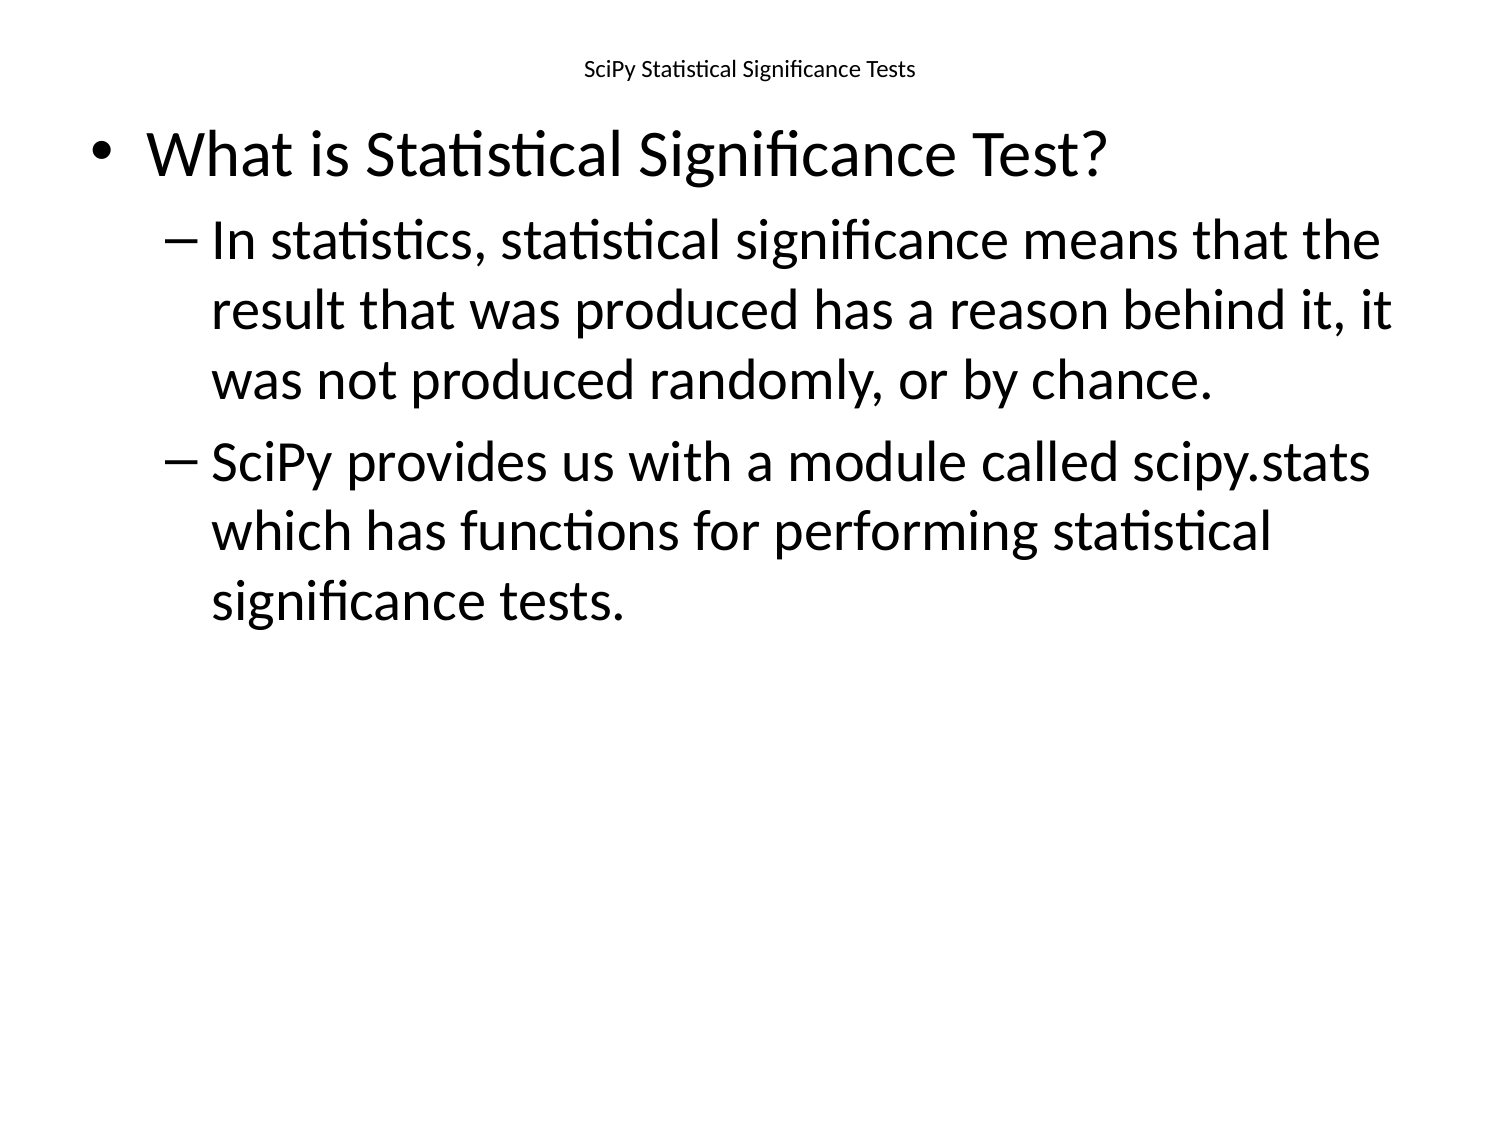

# SciPy Statistical Significance Tests
What is Statistical Significance Test?
In statistics, statistical significance means that the result that was produced has a reason behind it, it was not produced randomly, or by chance.
SciPy provides us with a module called scipy.stats which has functions for performing statistical significance tests.